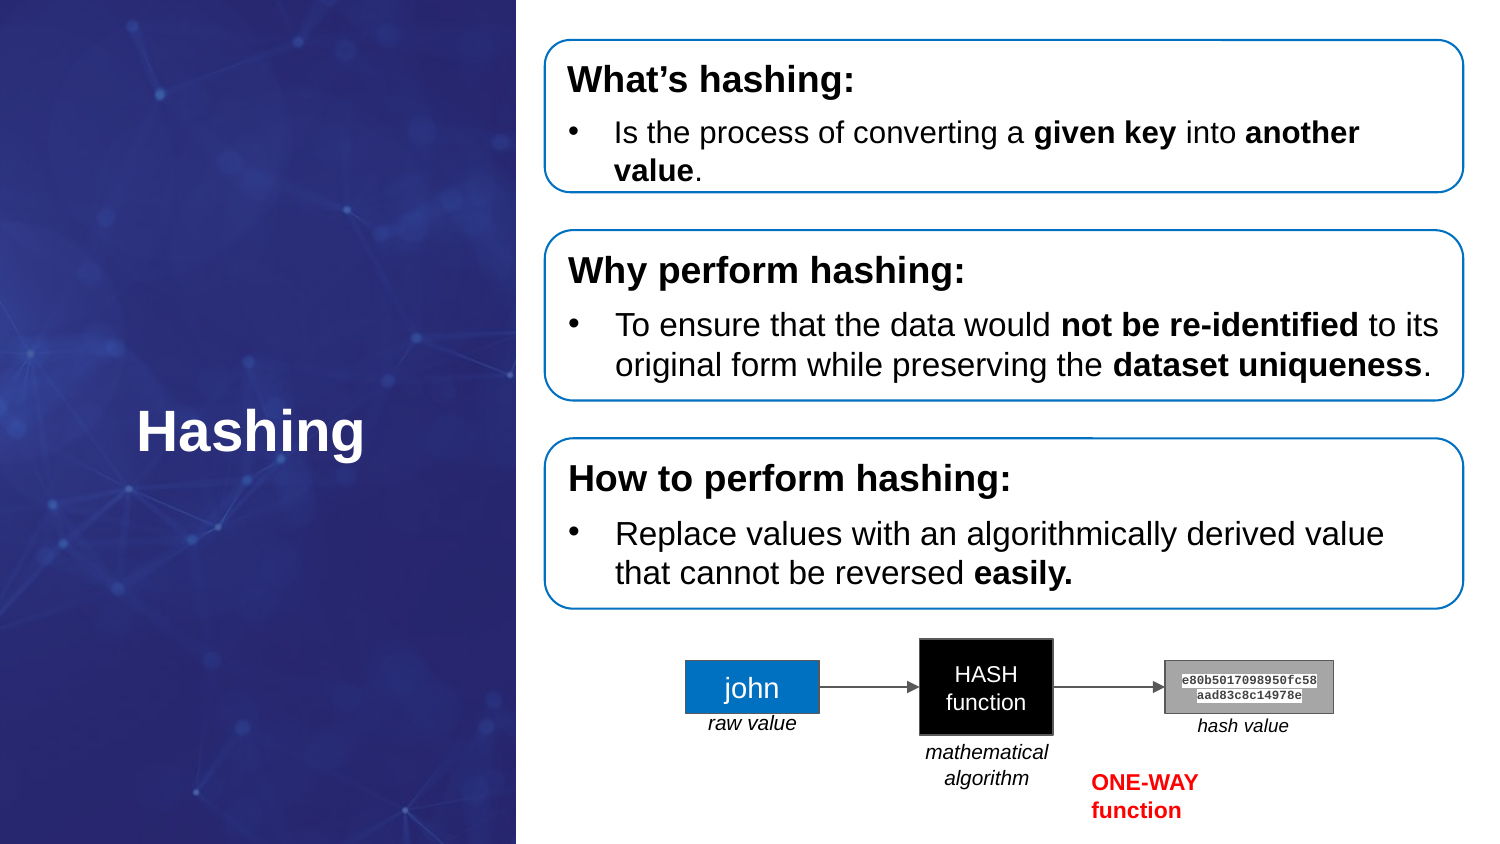

What’s hashing:
Is the process of converting a given key into another value.
Why perform hashing:
To ensure that the data would not be re-identified to its original form while preserving the dataset uniqueness.
# Hashing
How to perform hashing:
Replace values with an algorithmically derived value that cannot be reversed easily.
HASH function
e80b5017098950fc58aad83c8c14978e
john
raw value
hash value
mathematical algorithm
ONE-WAY function